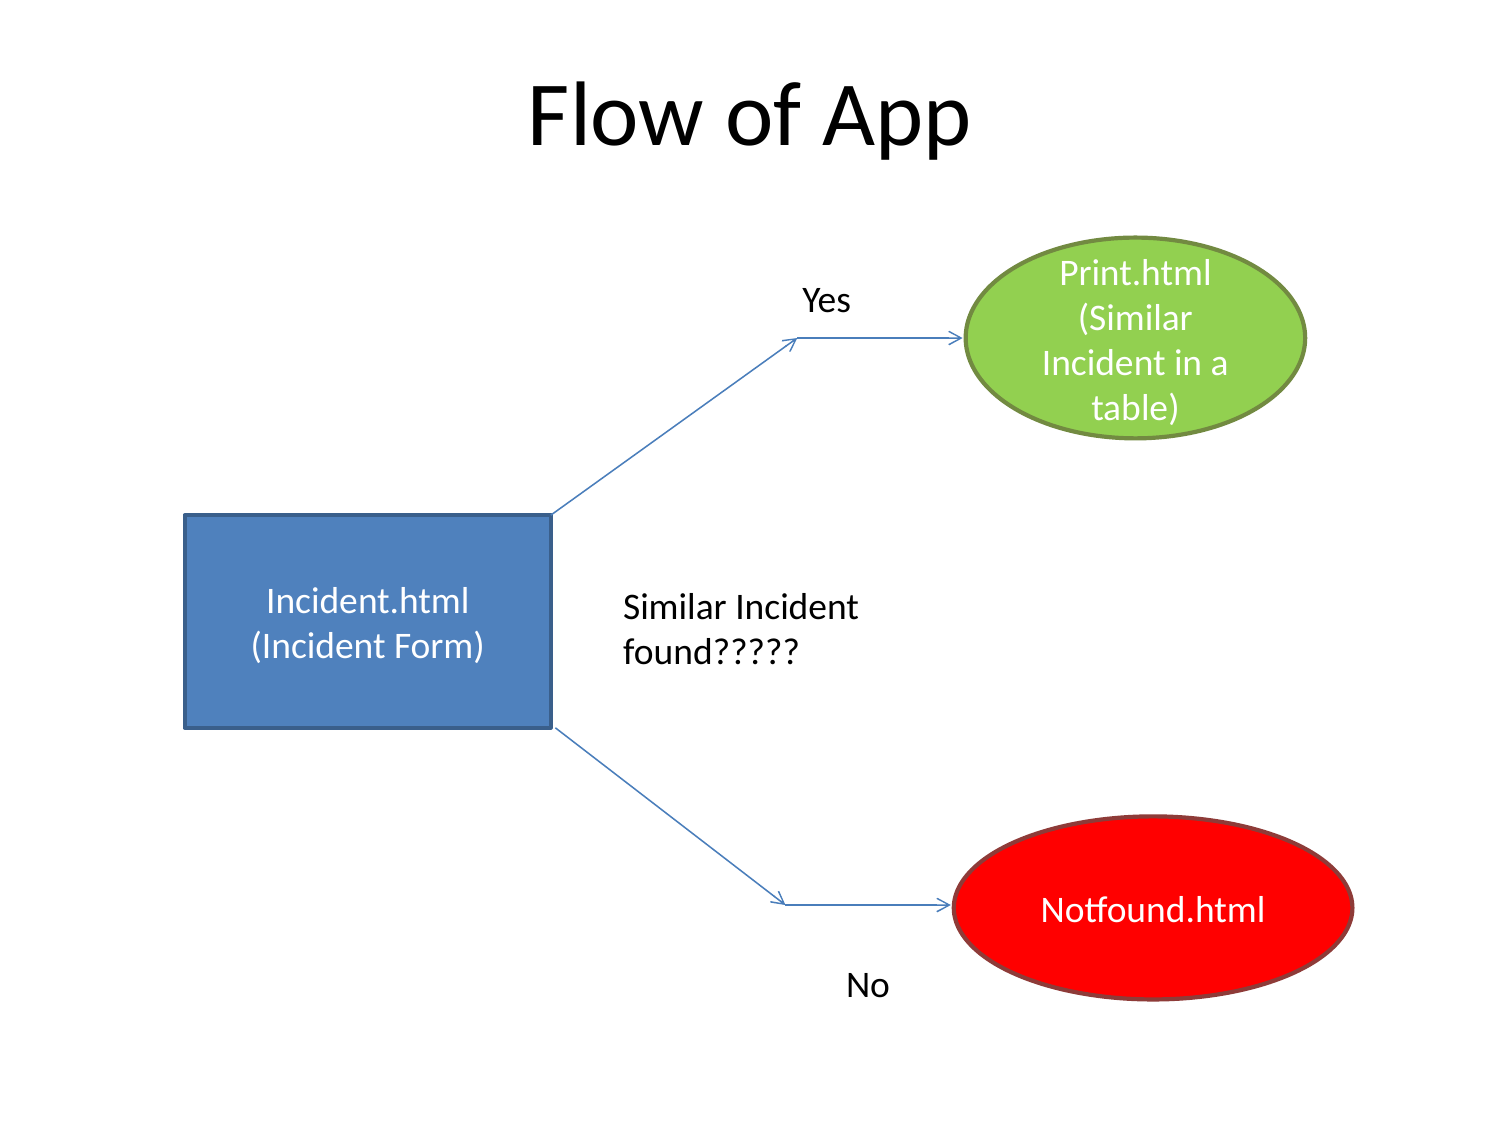

# Flow of App
Print.html
(Similar Incident in a table)
Yes
Incident.html
(Incident Form)
Similar Incident found?????
Notfound.html
No